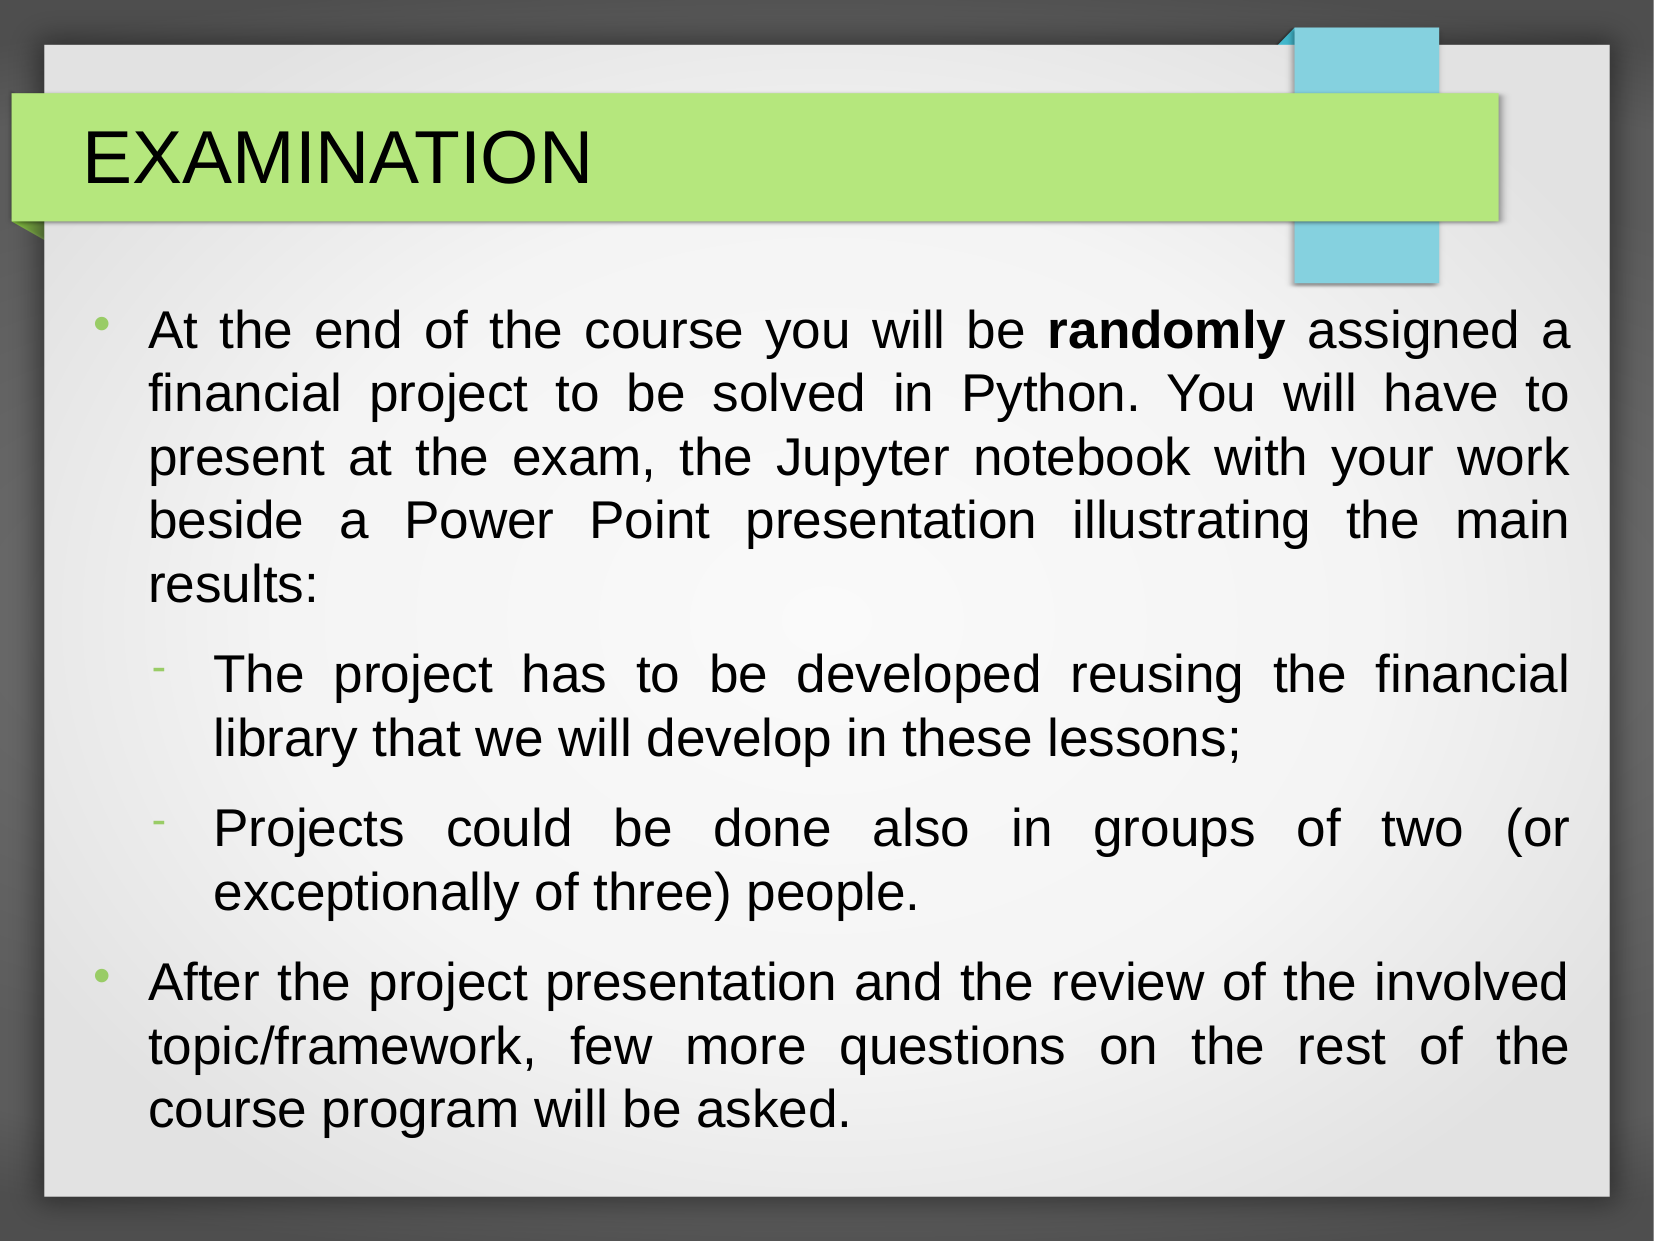

EXAMINATION
At the end of the course you will be randomly assigned a financial project to be solved in Python. You will have to present at the exam, the Jupyter notebook with your work beside a Power Point presentation illustrating the main results:
The project has to be developed reusing the financial library that we will develop in these lessons;
Projects could be done also in groups of two (or exceptionally of three) people.
After the project presentation and the review of the involved topic/framework, few more questions on the rest of the course program will be asked.